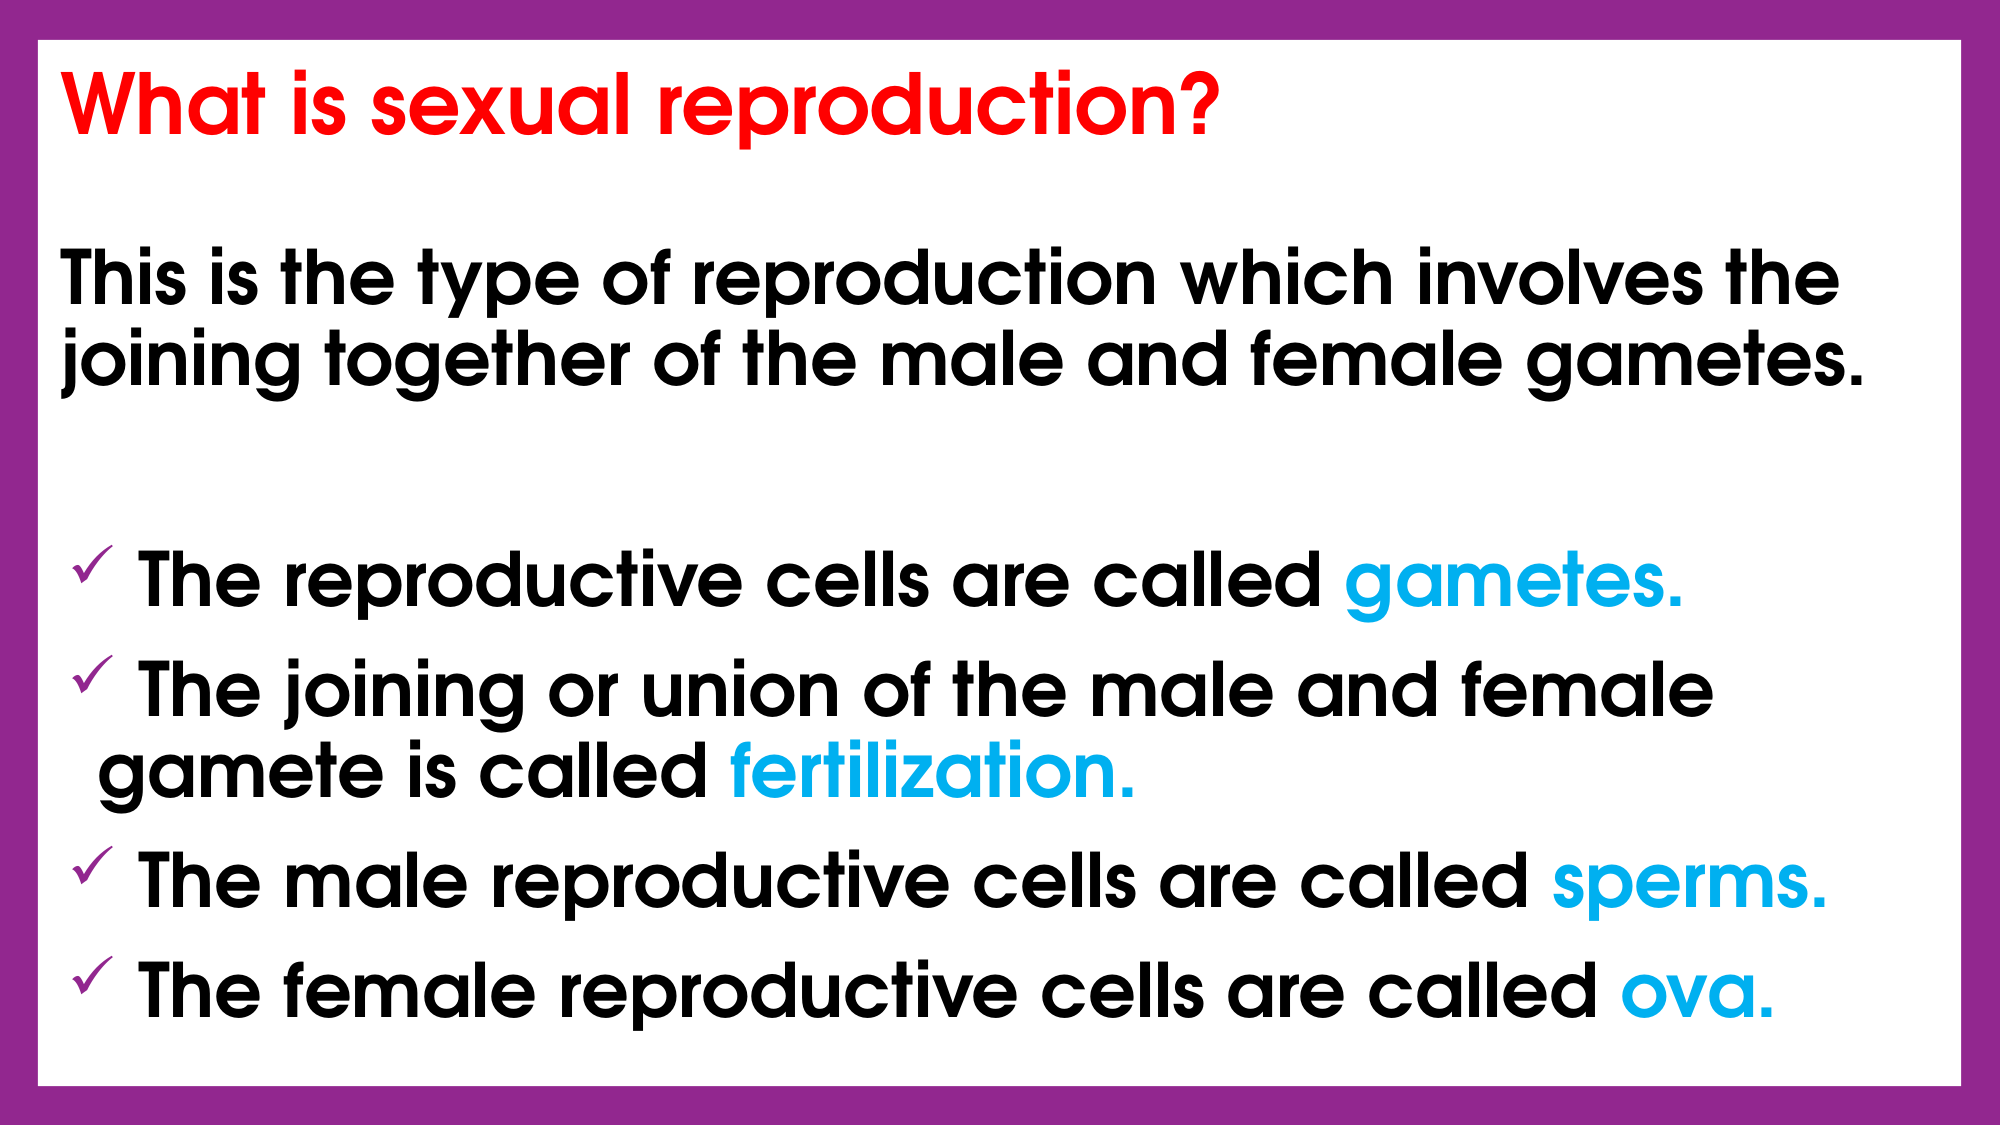

# What is sexual reproduction?
This is the type of reproduction which involves the joining together of the male and female gametes.

 The reproductive cells are called gametes.
 The joining or union of the male and female gamete is called fertilization.
 The male reproductive cells are called sperms.
 The female reproductive cells are called ova.